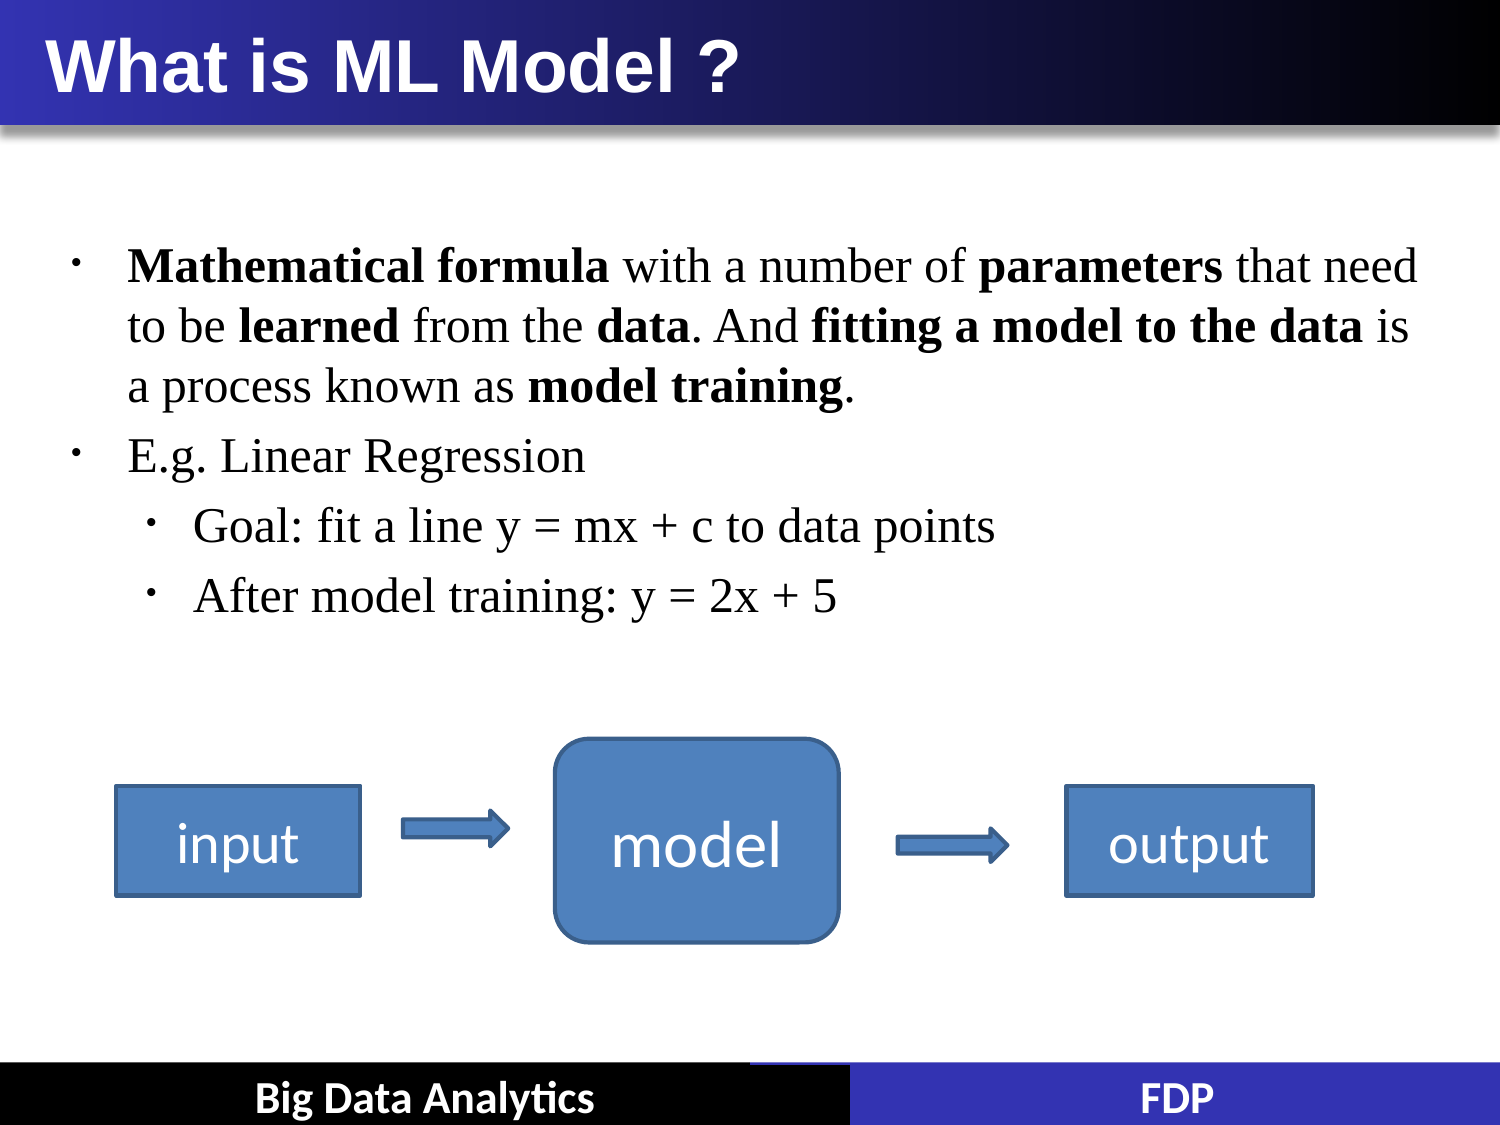

# What is ML Model ?
Mathematical formula with a number of parameters that need to be learned from the data. And fitting a model to the data is a process known as model training.
E.g. Linear Regression
Goal: fit a line y = mx + c to data points
After model training: y = 2x + 5

model
input
output

Big Data Analytics
FDP